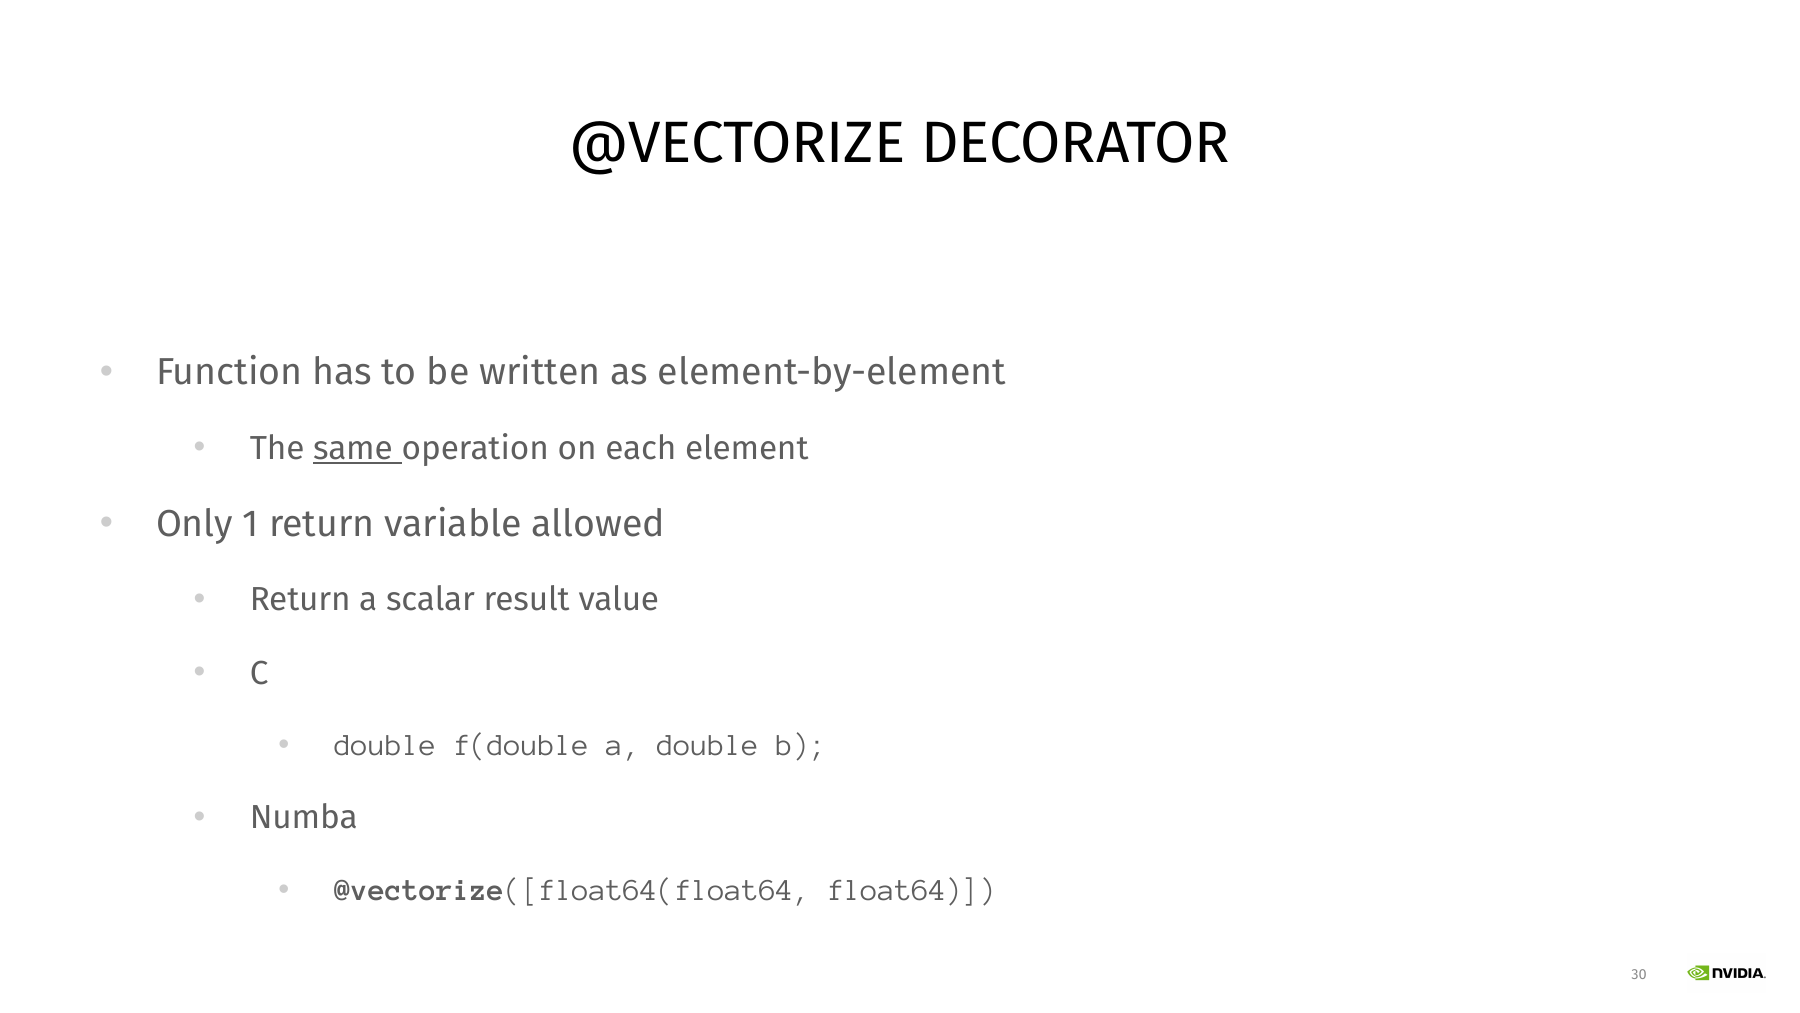

# @vectorize decorator

Function has to be written as element-by-element
The same operation on each element
Only 1 return variable allowed
Return a scalar result value
C
double f(double a, double b);
Numba
@vectorize([float64(float64, float64)])